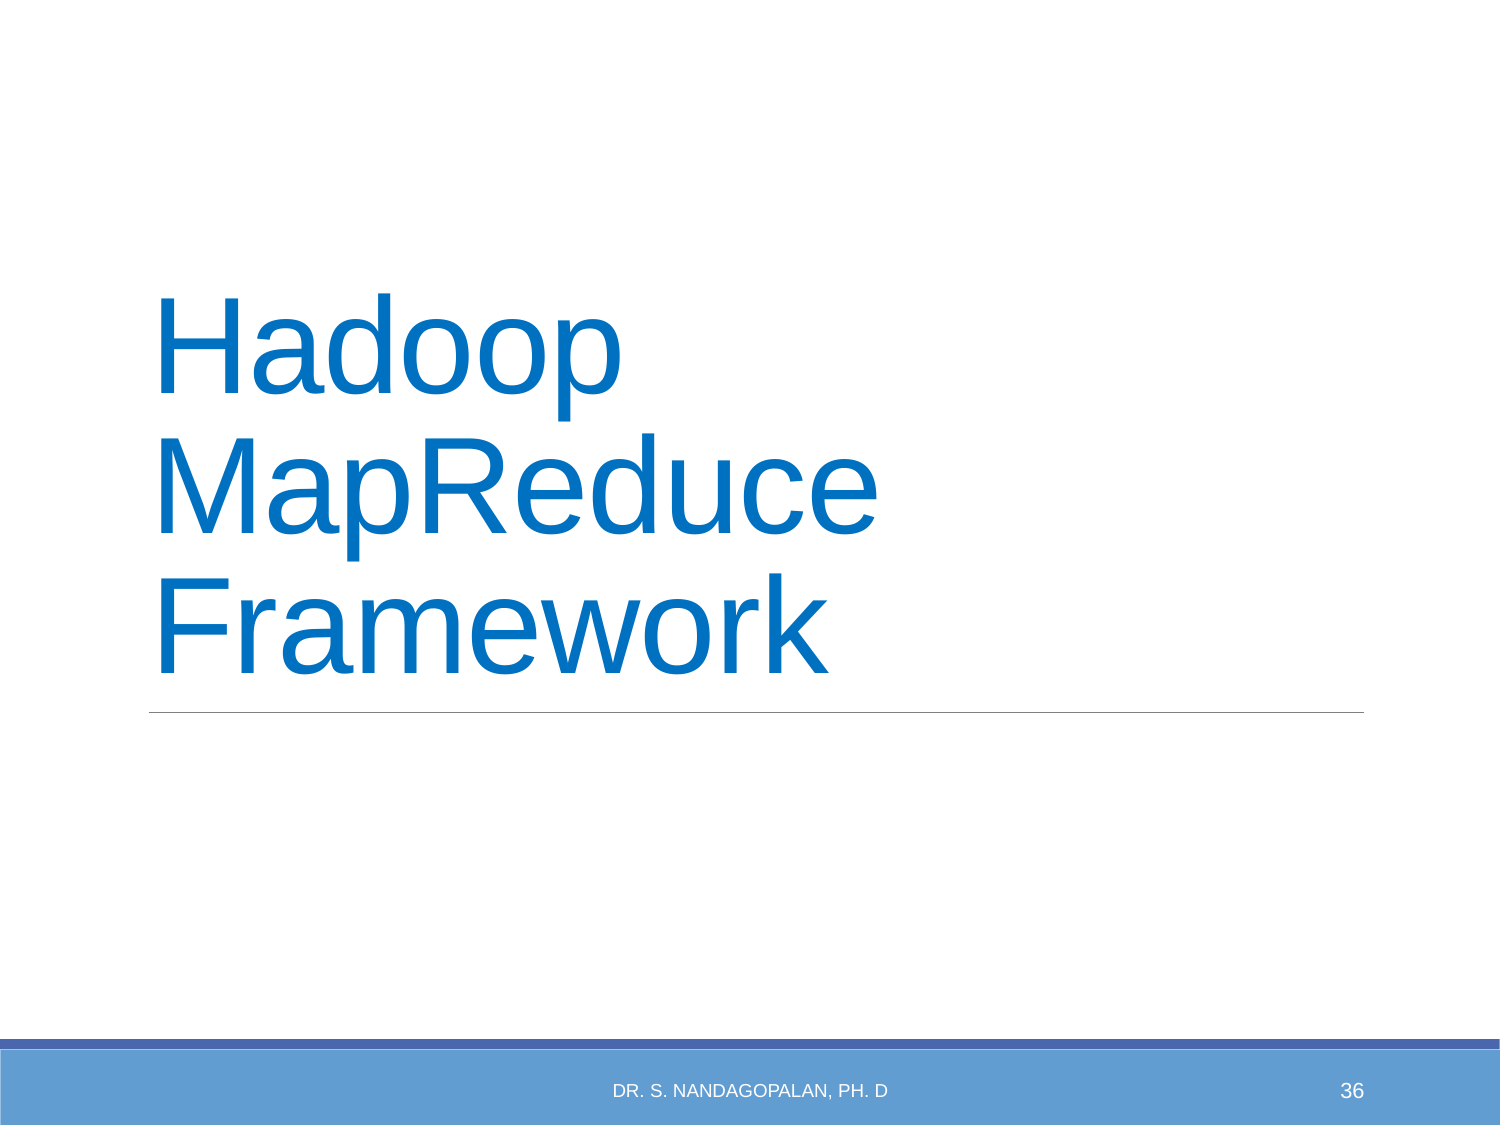

# Hadoop MapReduce Framework

Dr. S. Nandagopalan, Ph. D
36